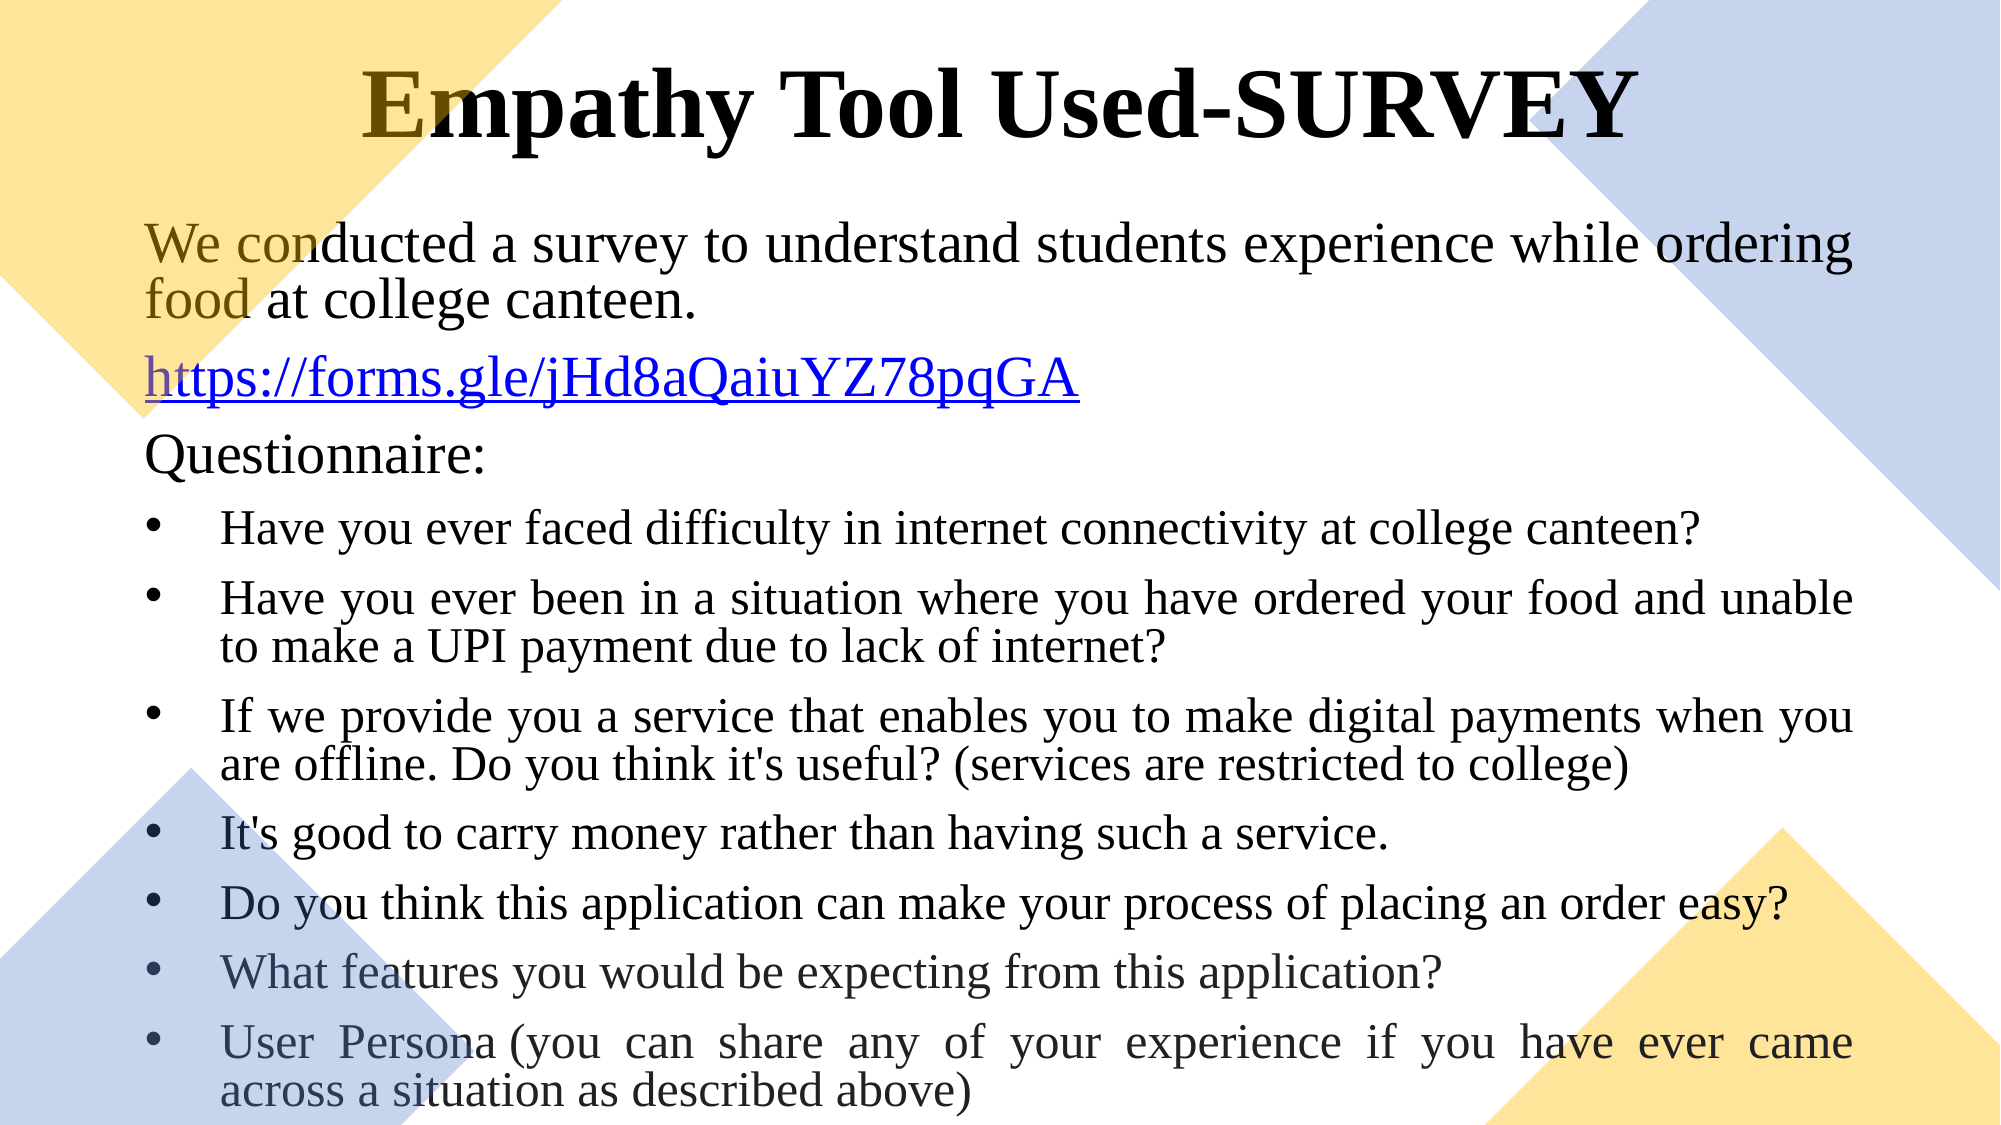

# Empathy Tool Used-SURVEY
We conducted a survey to understand students experience while ordering food at college canteen.
https://forms.gle/jHd8aQaiuYZ78pqGA
Questionnaire:
Have you ever faced difficulty in internet connectivity at college canteen?
Have you ever been in a situation where you have ordered your food and unable to make a UPI payment due to lack of internet?
If we provide you a service that enables you to make digital payments when you are offline. Do you think it's useful? (services are restricted to college)
It's good to carry money rather than having such a service.
Do you think this application can make your process of placing an order easy?
What features you would be expecting from this application?
User Persona (you can share any of your experience if you have ever came across a situation as described above)